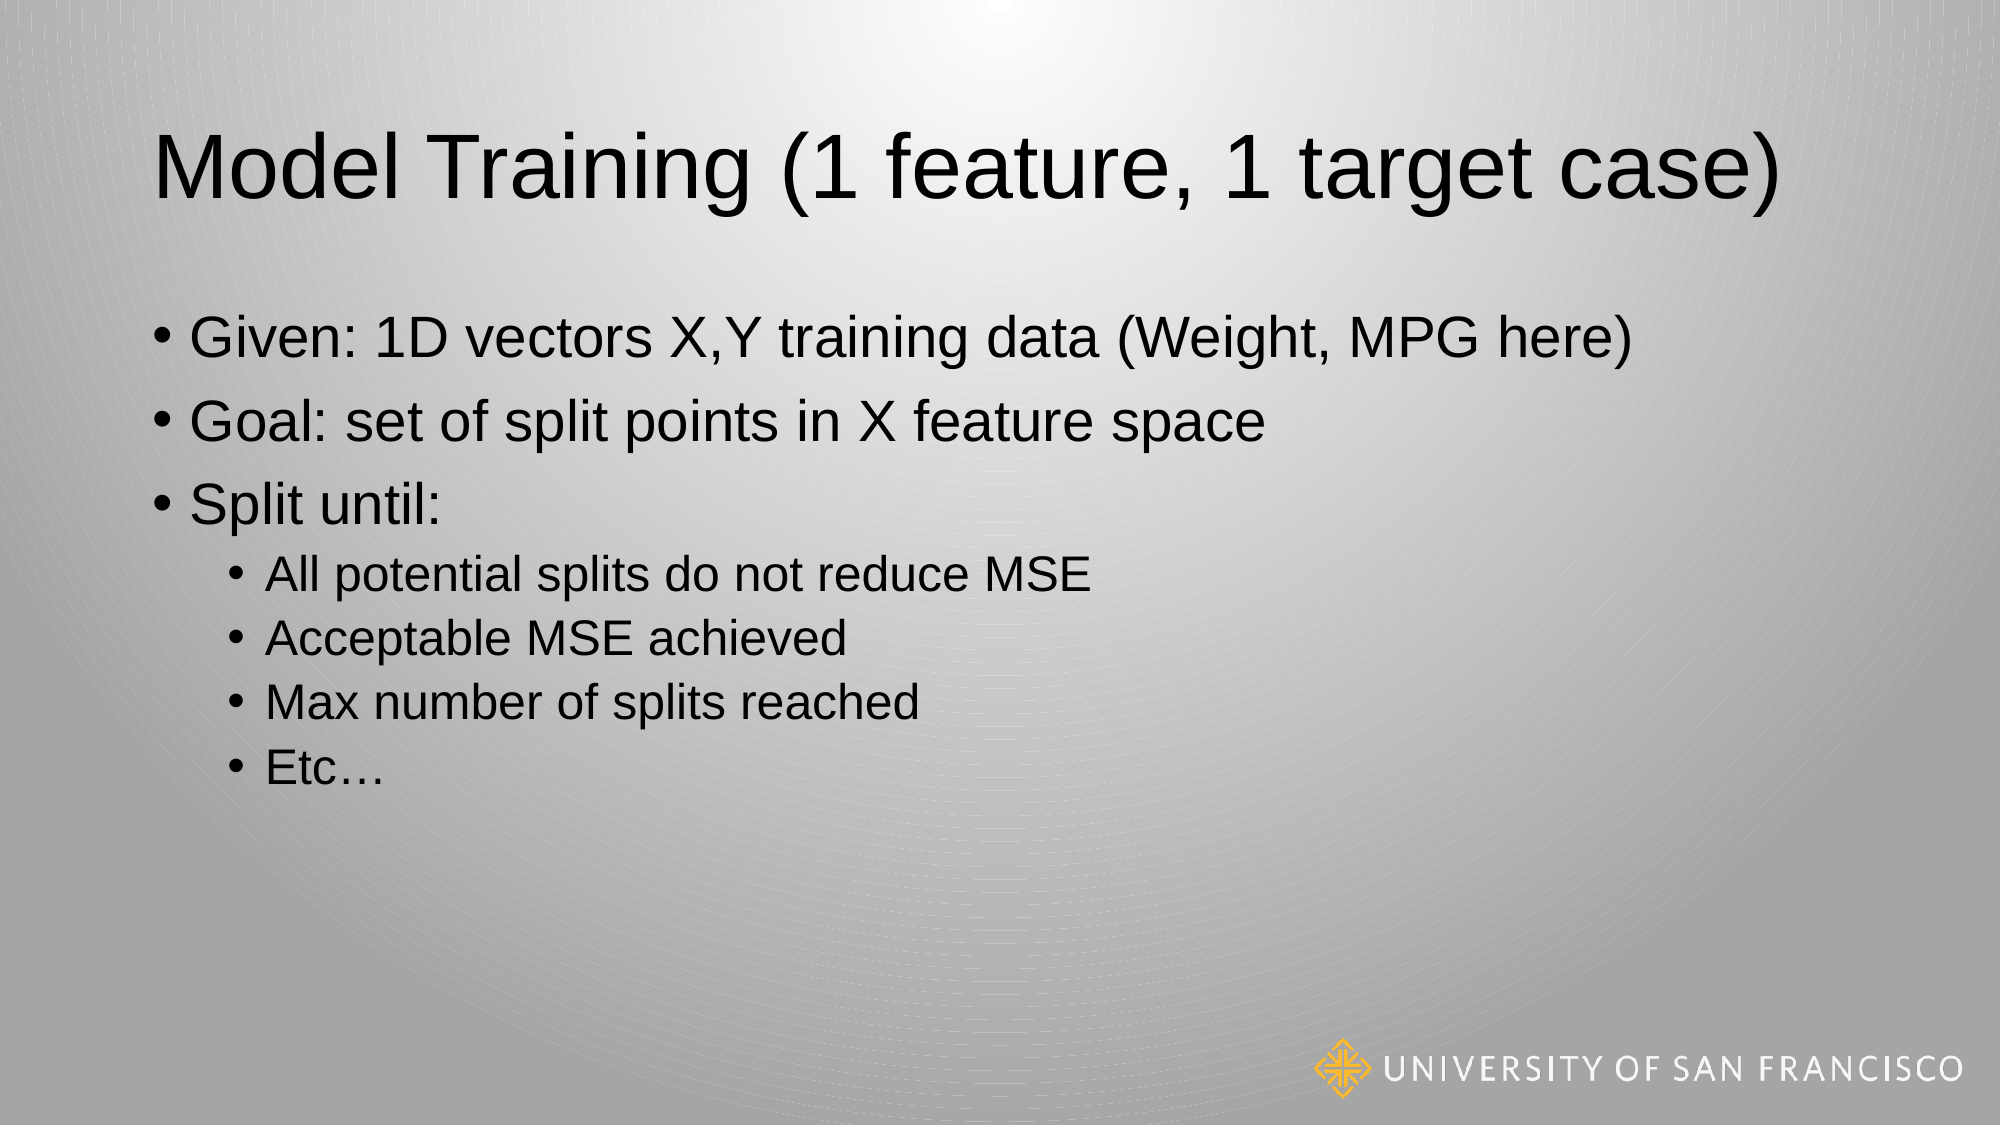

# Model Training (1 feature, 1 target case)
Given: 1D vectors X,Y training data (Weight, MPG here)
Goal: set of split points in X feature space
Split until:
All potential splits do not reduce MSE
Acceptable MSE achieved
Max number of splits reached
Etc…